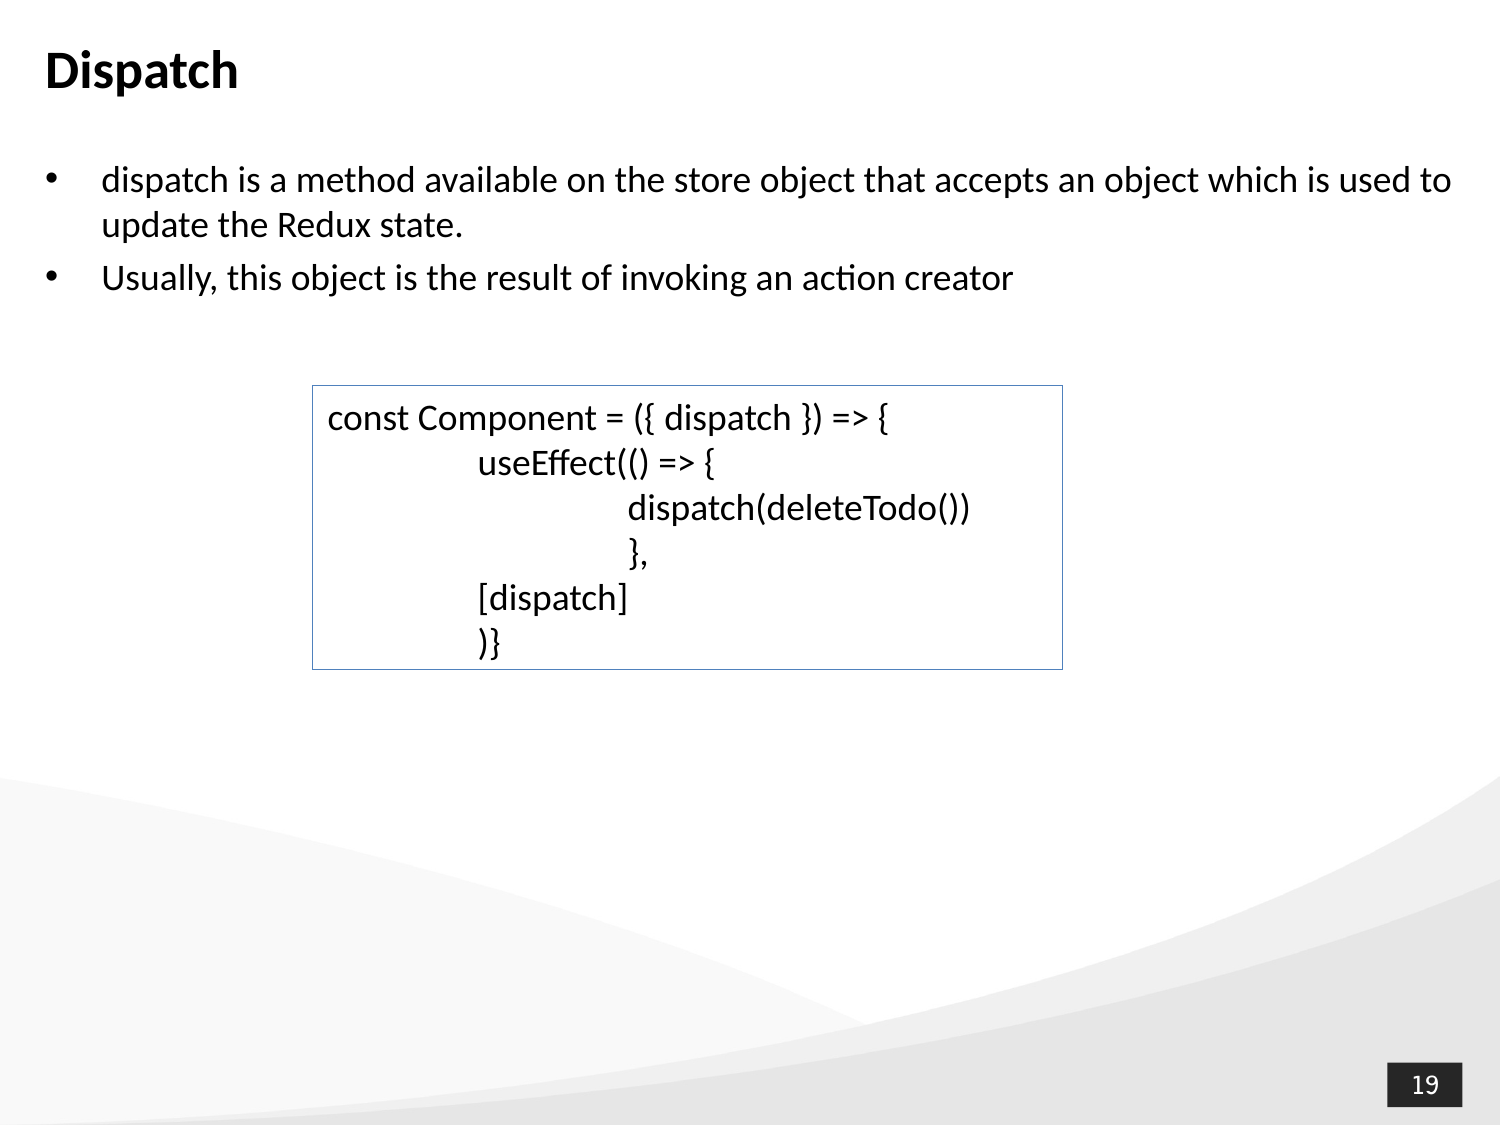

# Dispatch
dispatch is a method available on the store object that accepts an object which is used to update the Redux state.
Usually, this object is the result of invoking an action creator
const Component = ({ dispatch }) => {
	useEffect(() => {
		dispatch(deleteTodo())
		},
	[dispatch]
	)}